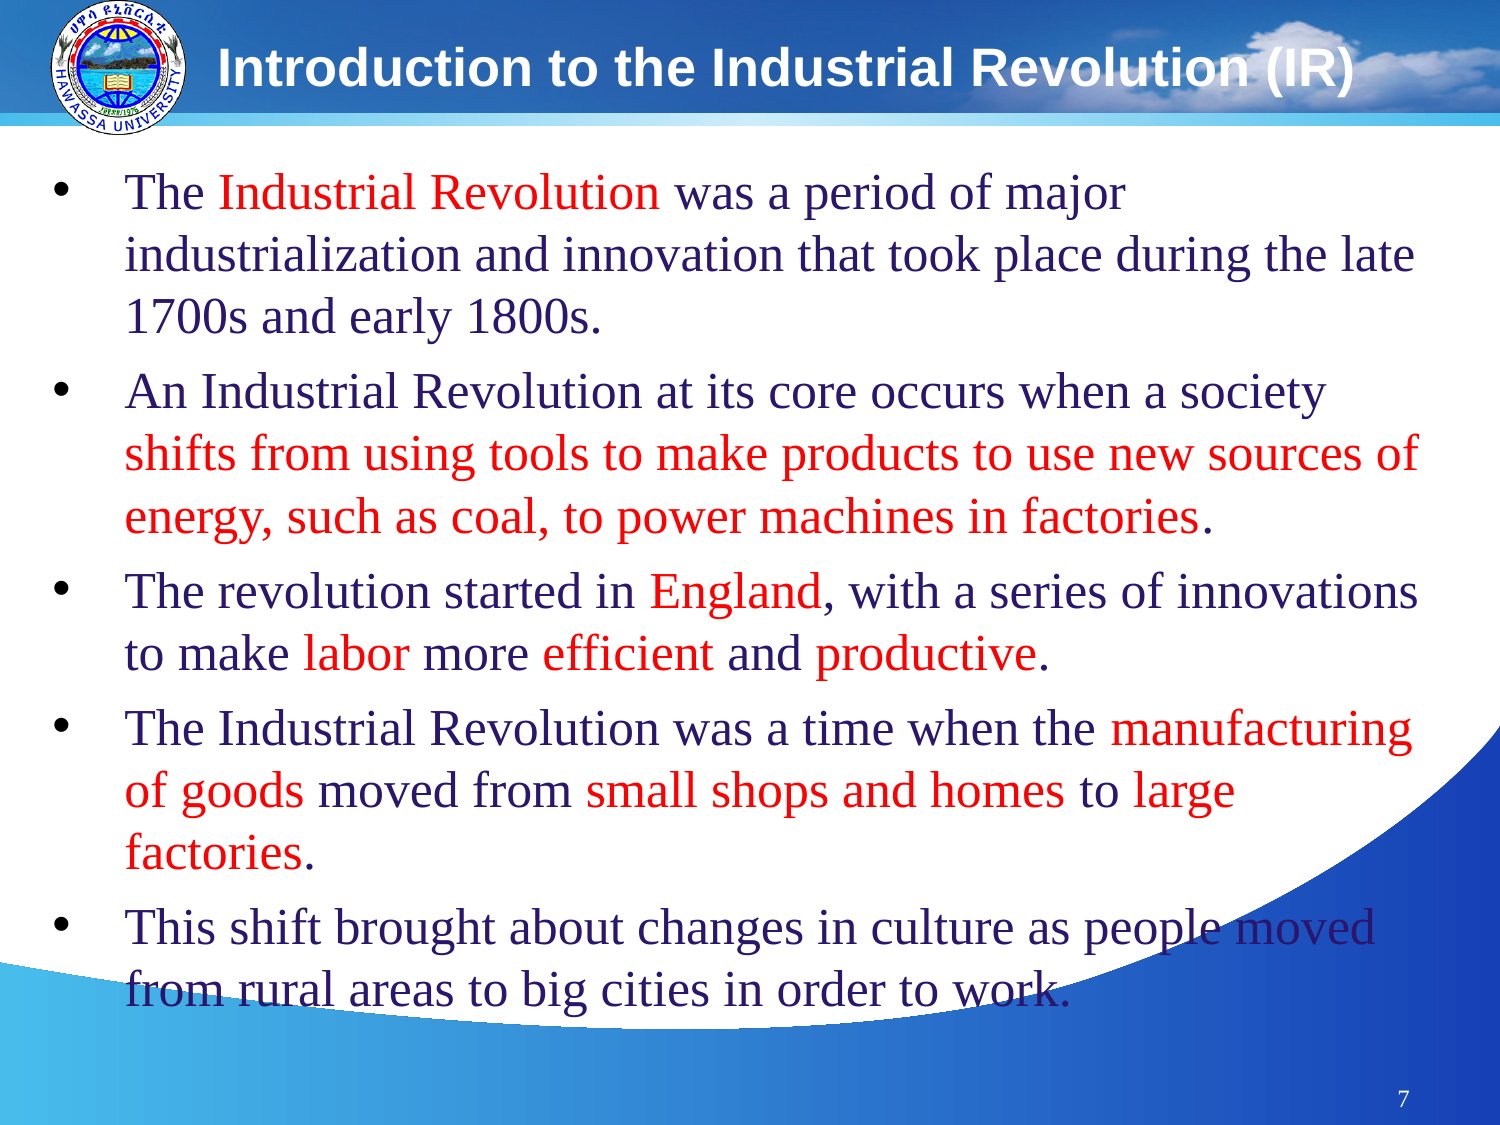

# Introduction to the Industrial Revolution (IR)
The Industrial Revolution was a period of major industrialization and innovation that took place during the late 1700s and early 1800s.
An Industrial Revolution at its core occurs when a society shifts from using tools to make products to use new sources of energy, such as coal, to power machines in factories.
The revolution started in England, with a series of innovations to make labor more efficient and productive.
The Industrial Revolution was a time when the manufacturing of goods moved from small shops and homes to large factories.
This shift brought about changes in culture as people moved from rural areas to big cities in order to work.
7